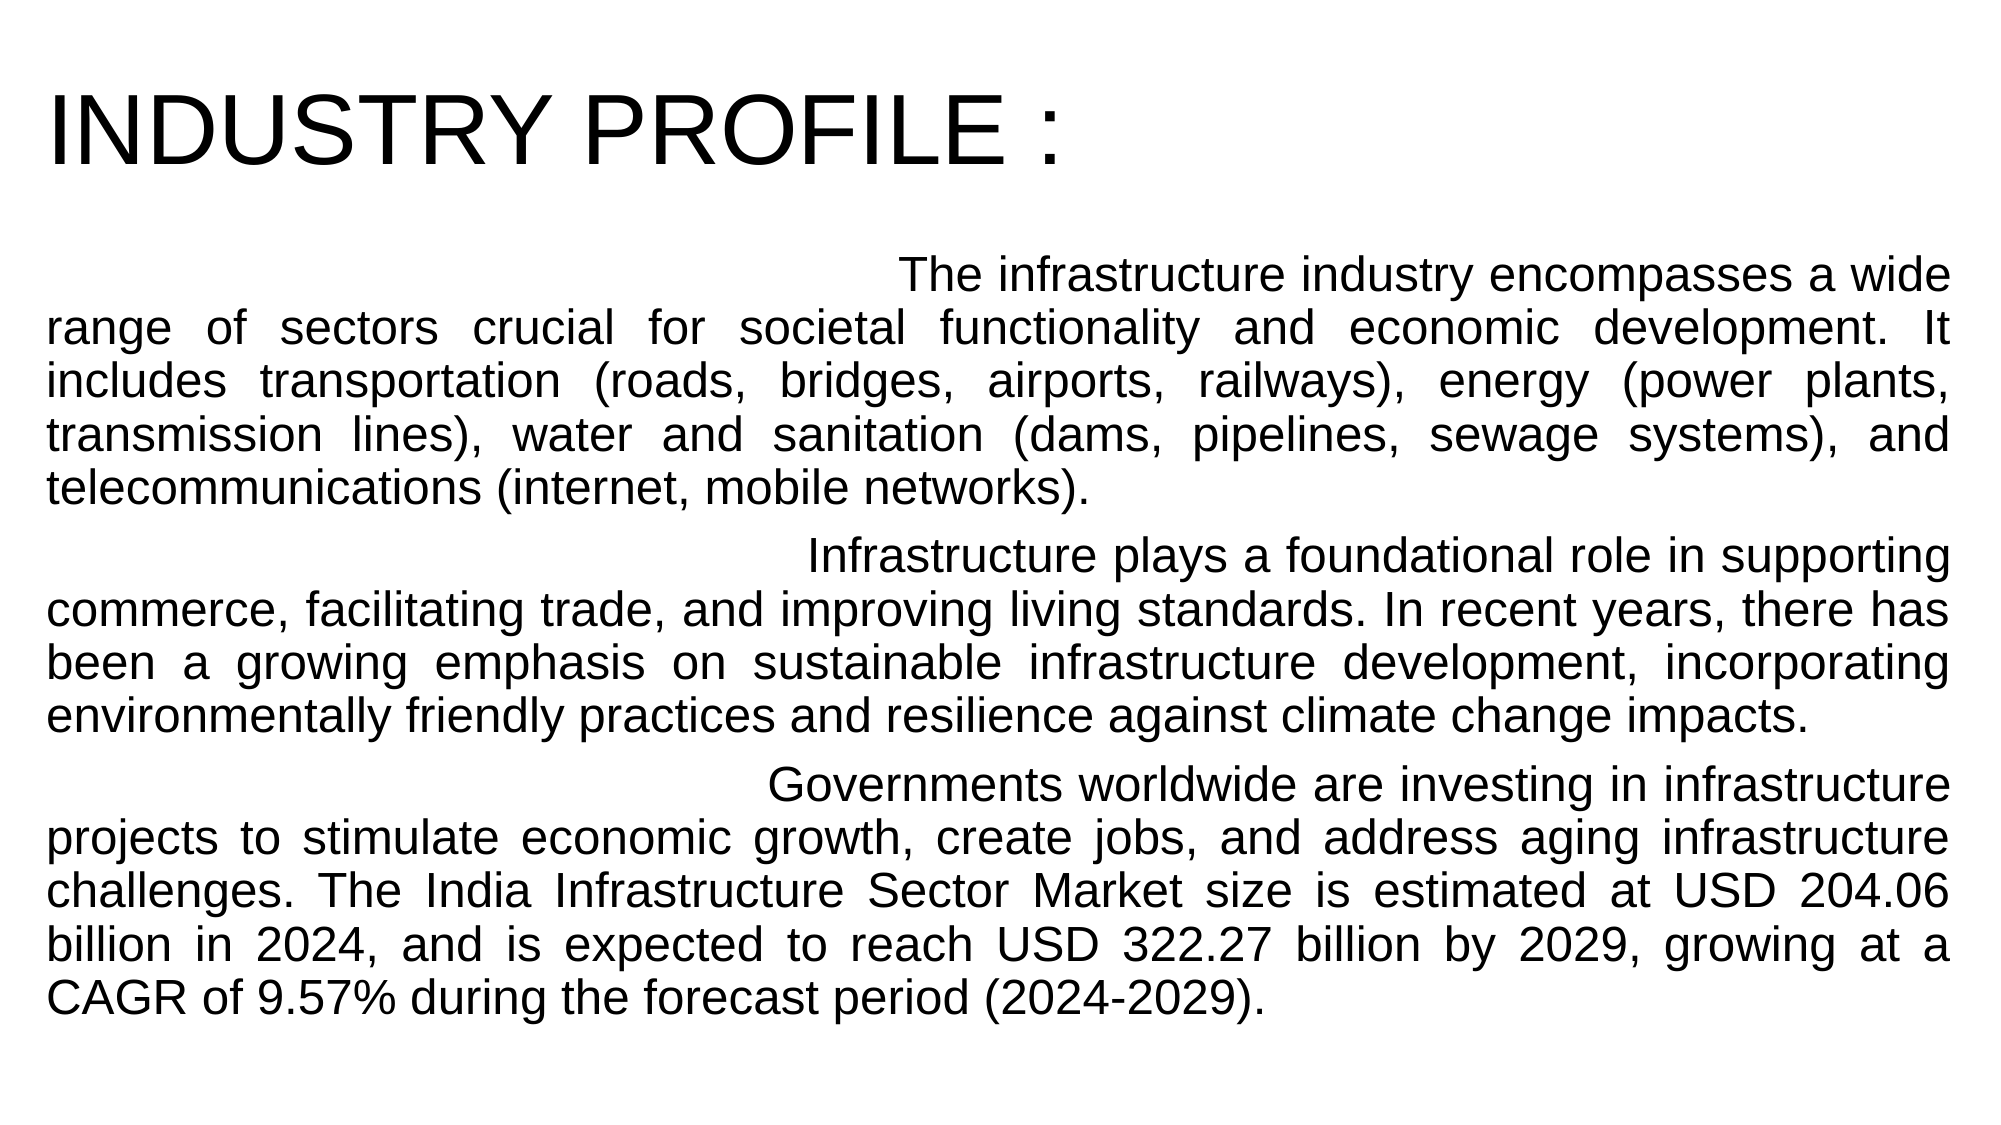

# INDUSTRY PROFILE :
                                                         The infrastructure industry encompasses a wide range of sectors crucial for societal functionality and economic development. It includes transportation (roads, bridges, airports, railways), energy (power plants, transmission lines), water and sanitation (dams, pipelines, sewage systems), and telecommunications (internet, mobile networks).
                                                  Infrastructure plays a foundational role in supporting commerce, facilitating trade, and improving living standards. In recent years, there has been a growing emphasis on sustainable infrastructure development, incorporating environmentally friendly practices and resilience against climate change impacts.
                                               Governments worldwide are investing in infrastructure projects to stimulate economic growth, create jobs, and address aging infrastructure challenges. The India Infrastructure Sector Market size is estimated at USD 204.06 billion in 2024, and is expected to reach USD 322.27 billion by 2029, growing at a CAGR of 9.57% during the forecast period (2024-2029).